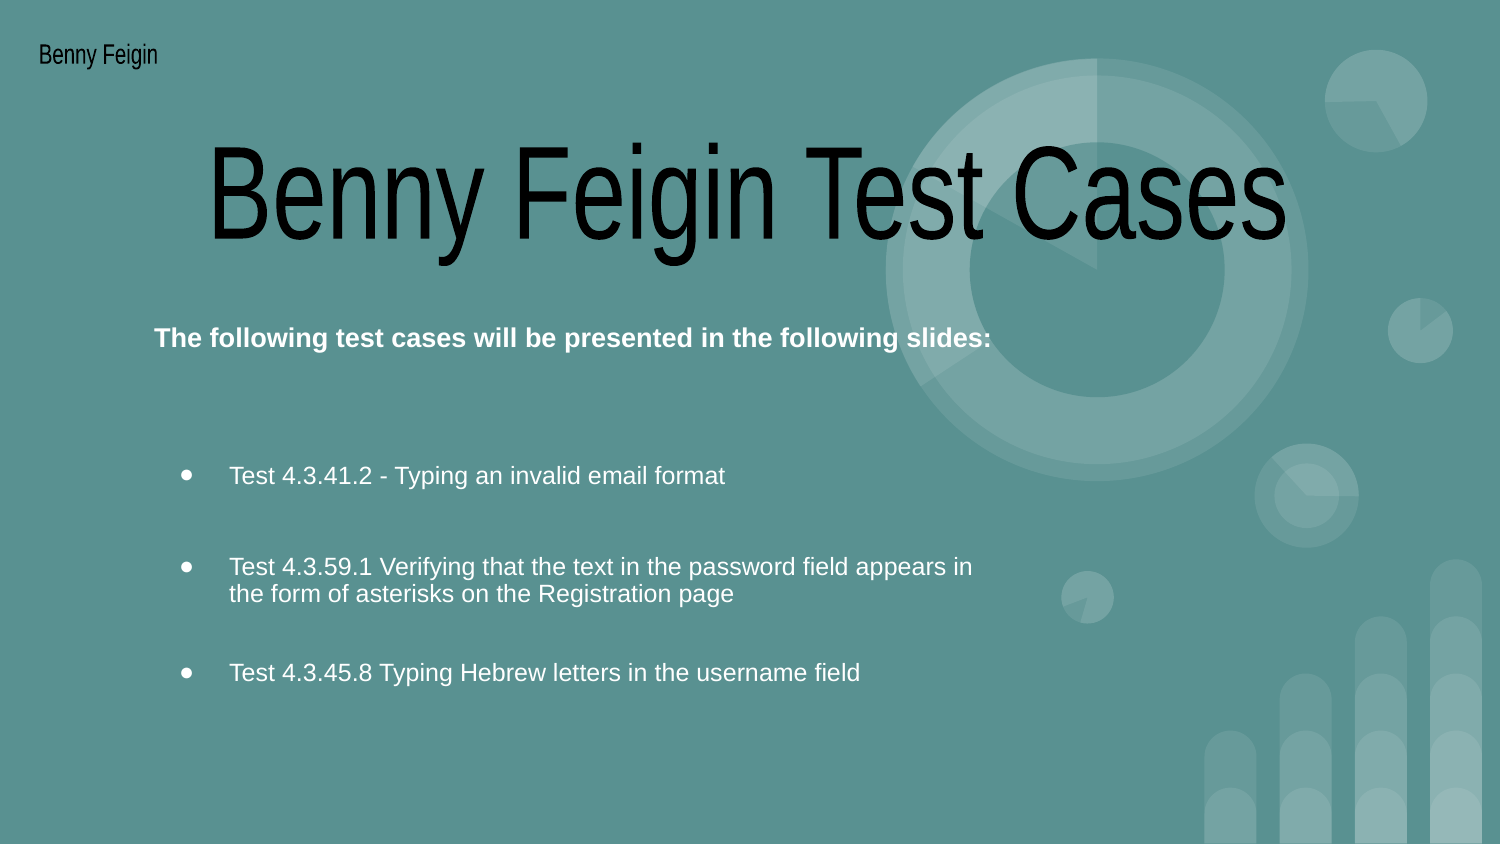

Benny Feigin
Benny Feigin Test Cases
The following test cases will be presented in the following slides:

Test 4.3.41.2 - Typing an invalid email format

Test 4.3.59.1 Verifying that the text in the password field appears in the form of asterisks on the Registration page

Test 4.3.45.8 Typing Hebrew letters in the username field